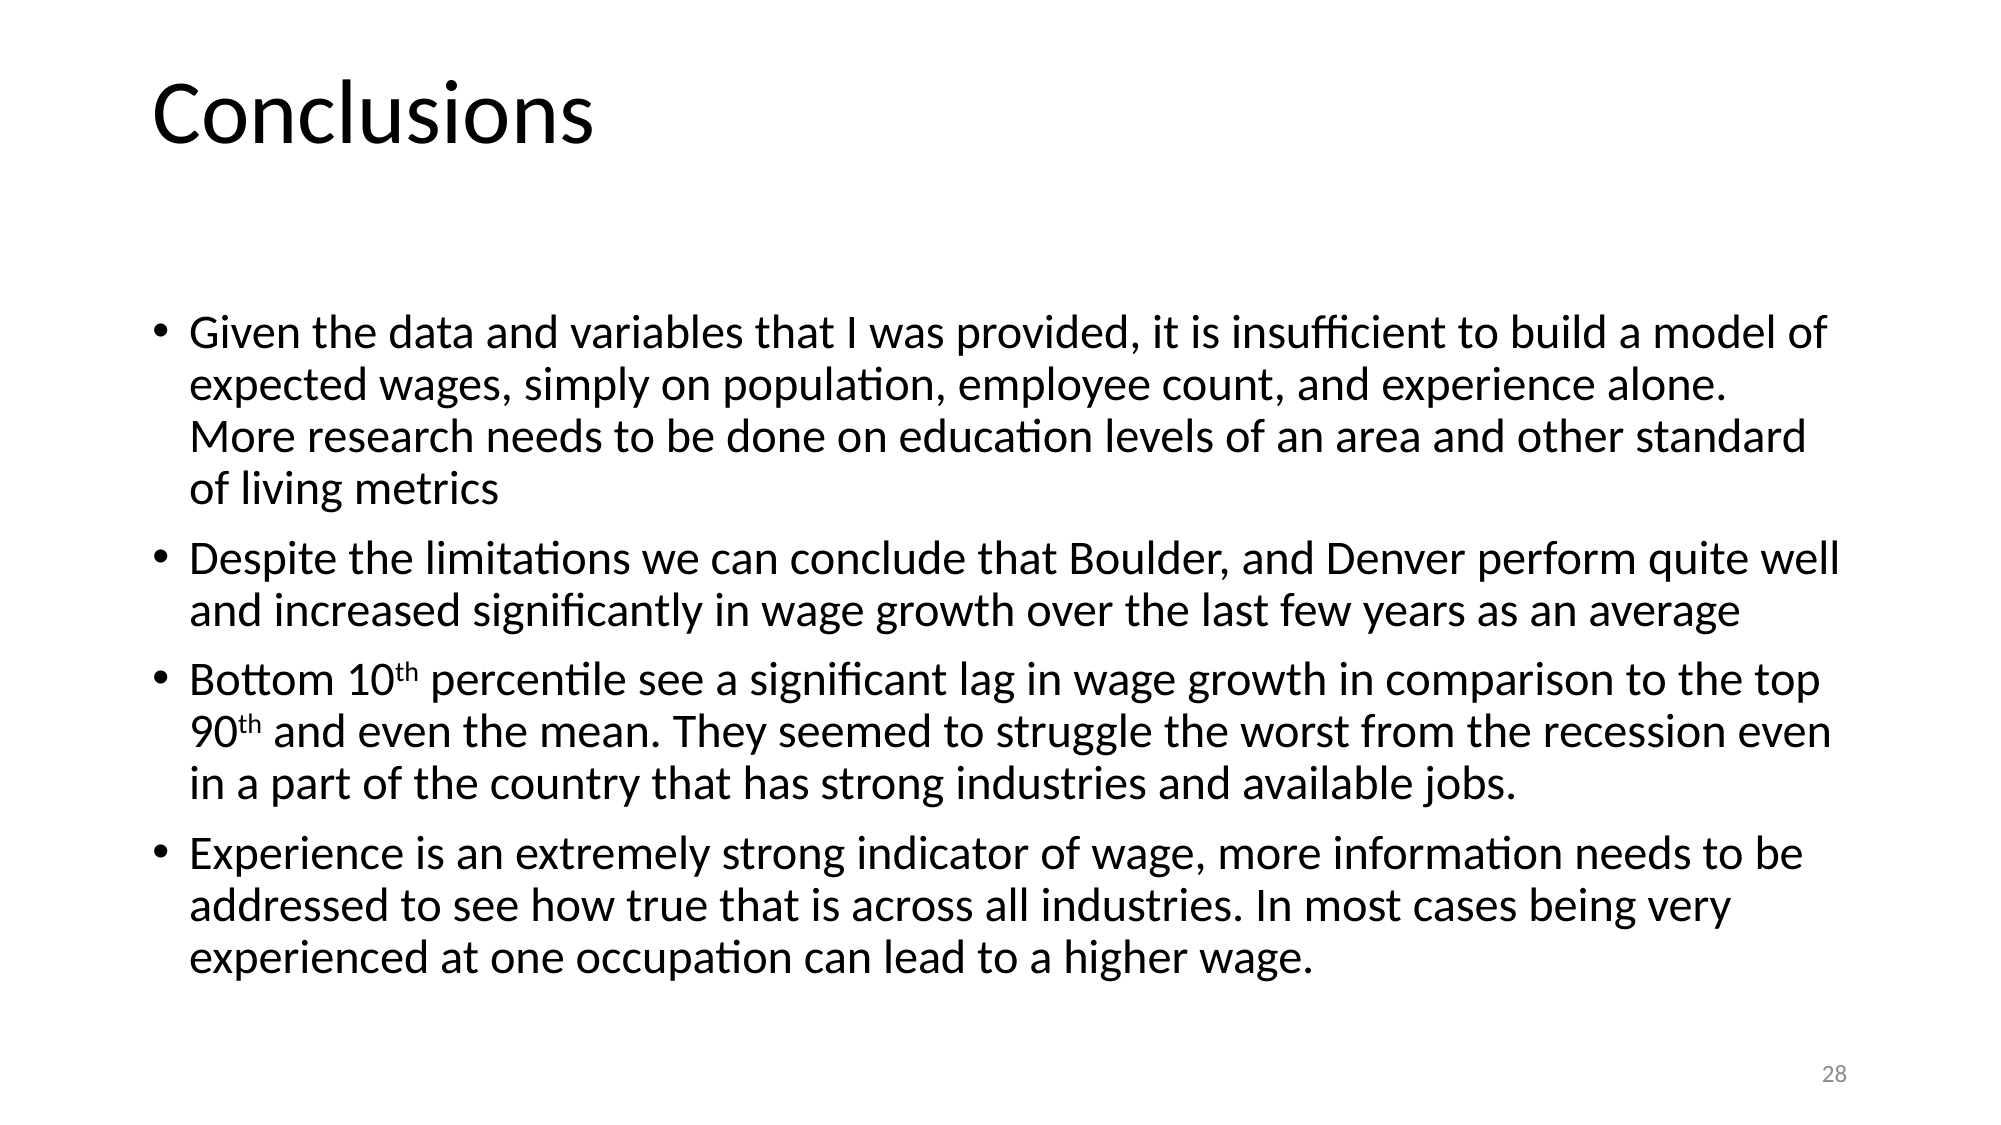

# Conclusions
Given the data and variables that I was provided, it is insufficient to build a model of expected wages, simply on population, employee count, and experience alone. More research needs to be done on education levels of an area and other standard of living metrics
Despite the limitations we can conclude that Boulder, and Denver perform quite well and increased significantly in wage growth over the last few years as an average
Bottom 10th percentile see a significant lag in wage growth in comparison to the top 90th and even the mean. They seemed to struggle the worst from the recession even in a part of the country that has strong industries and available jobs.
Experience is an extremely strong indicator of wage, more information needs to be addressed to see how true that is across all industries. In most cases being very experienced at one occupation can lead to a higher wage.

28